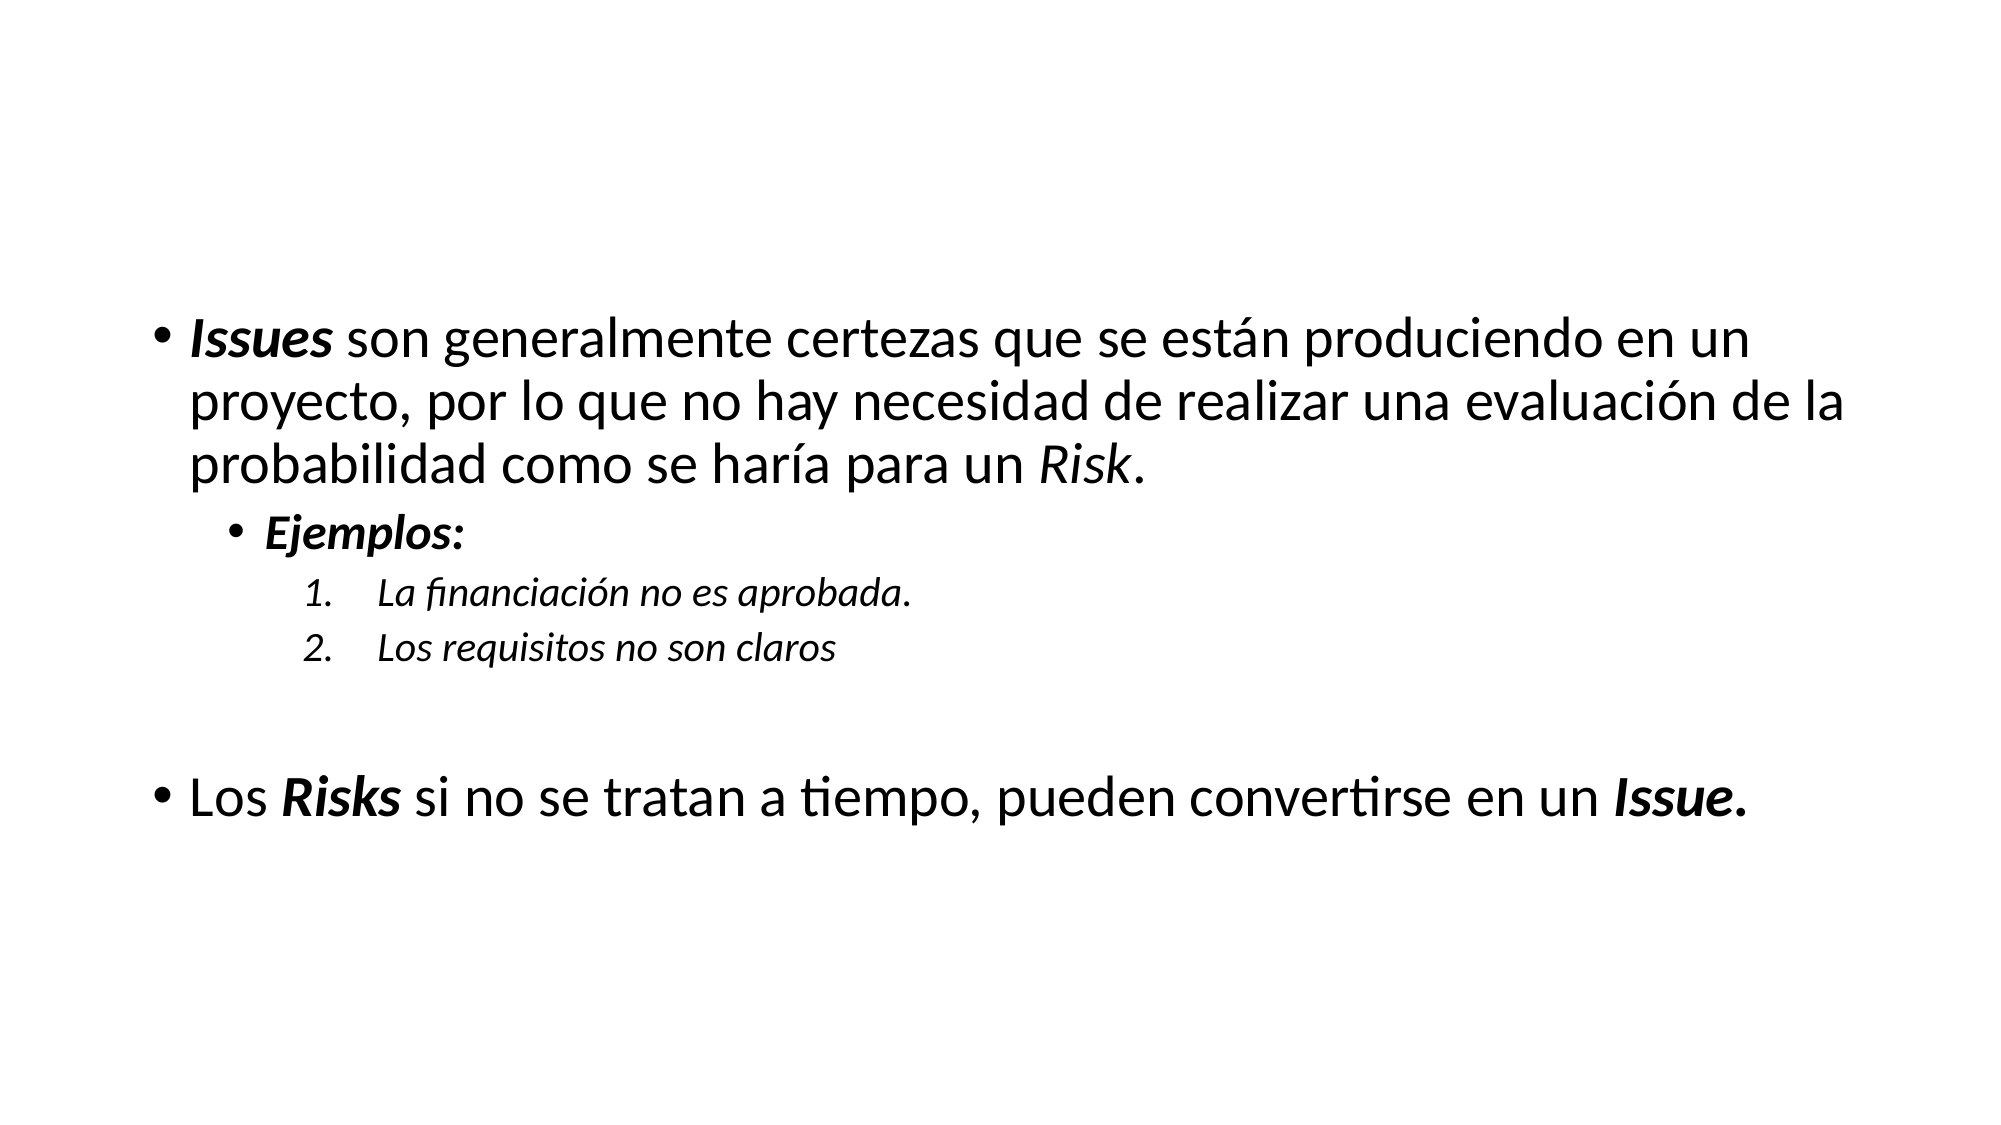

#
Issues son generalmente certezas que se están produciendo en un proyecto, por lo que no hay necesidad de realizar una evaluación de la probabilidad como se haría para un Risk.
Ejemplos:
La financiación no es aprobada.
Los requisitos no son claros

Los Risks si no se tratan a tiempo, pueden convertirse en un Issue.